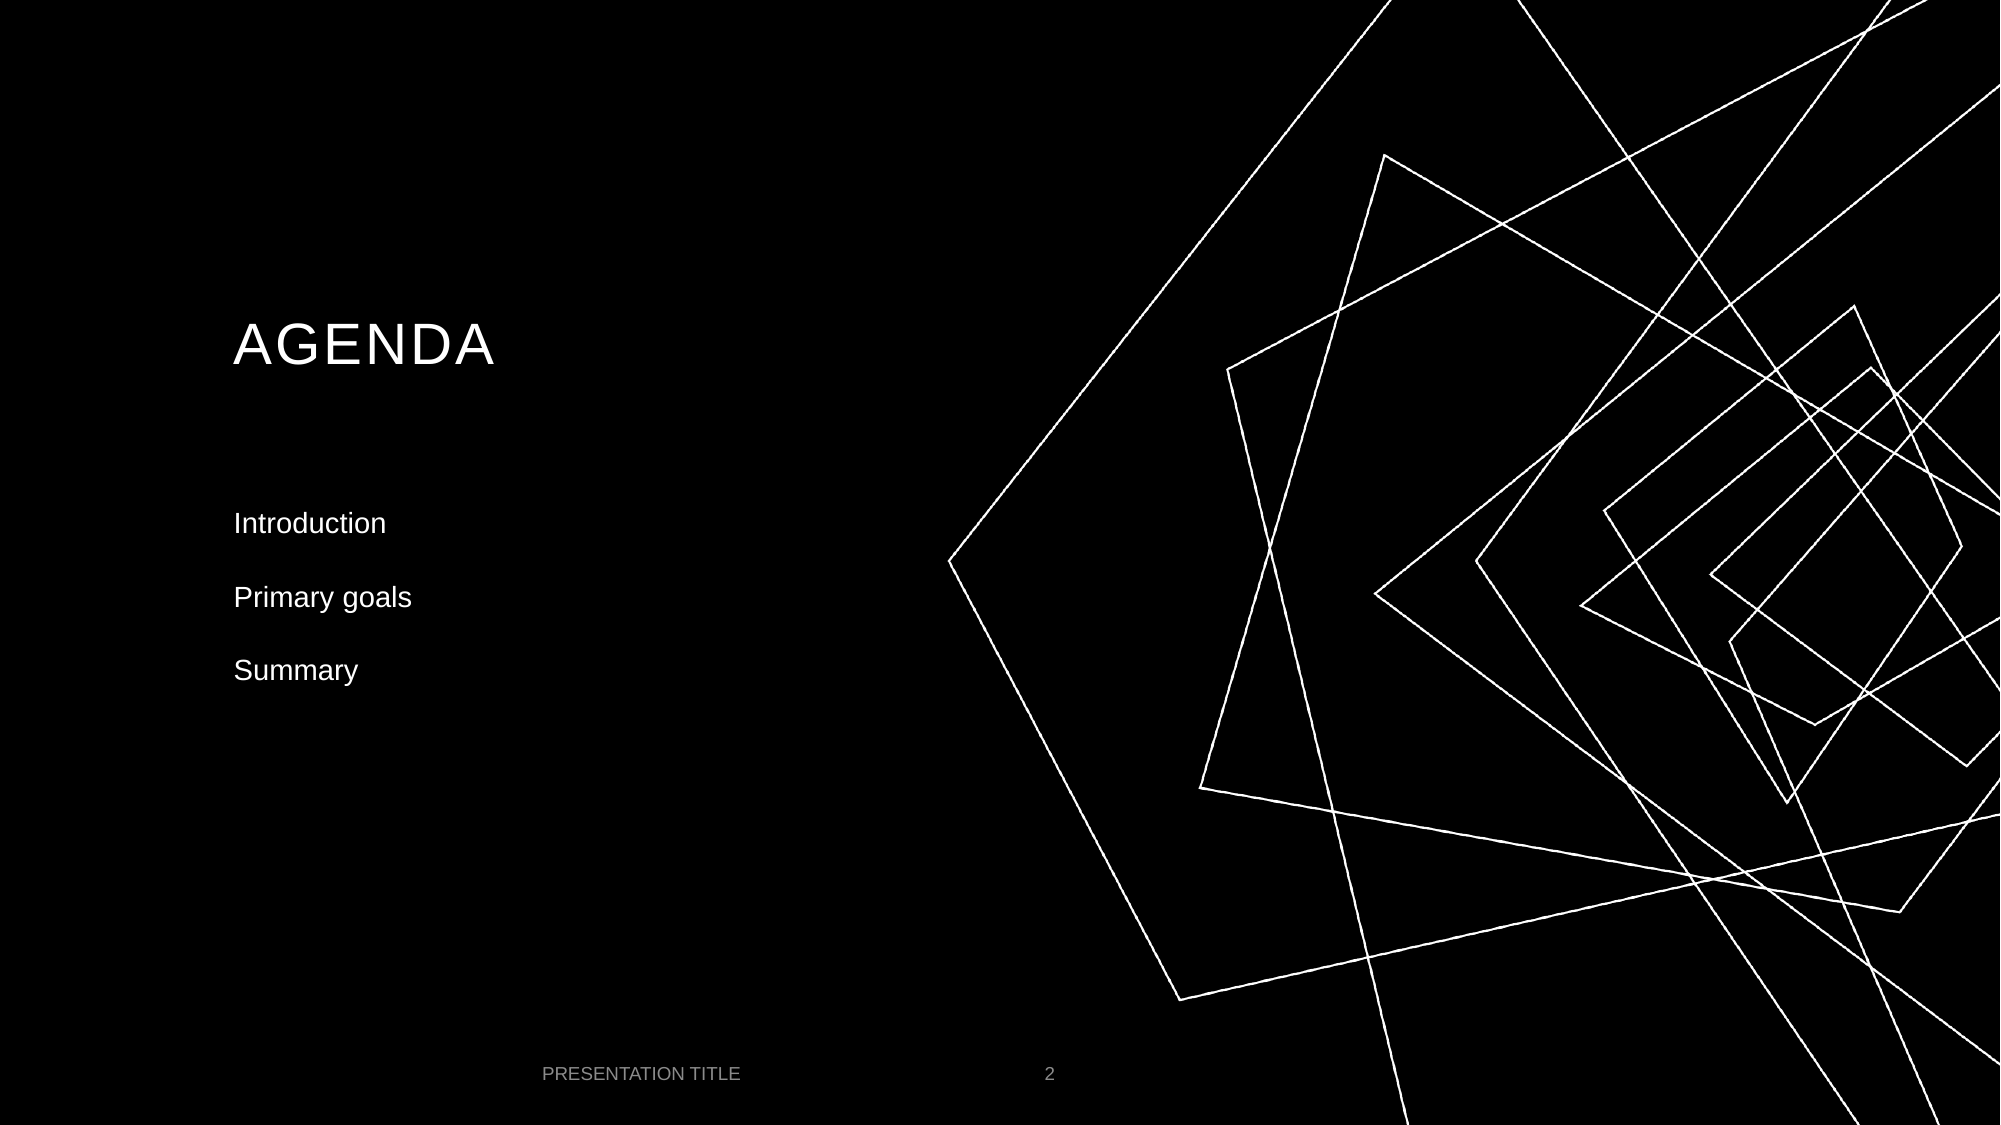

# AGENDA
Introduction
Primary goals
Summary
PRESENTATION TITLE
2